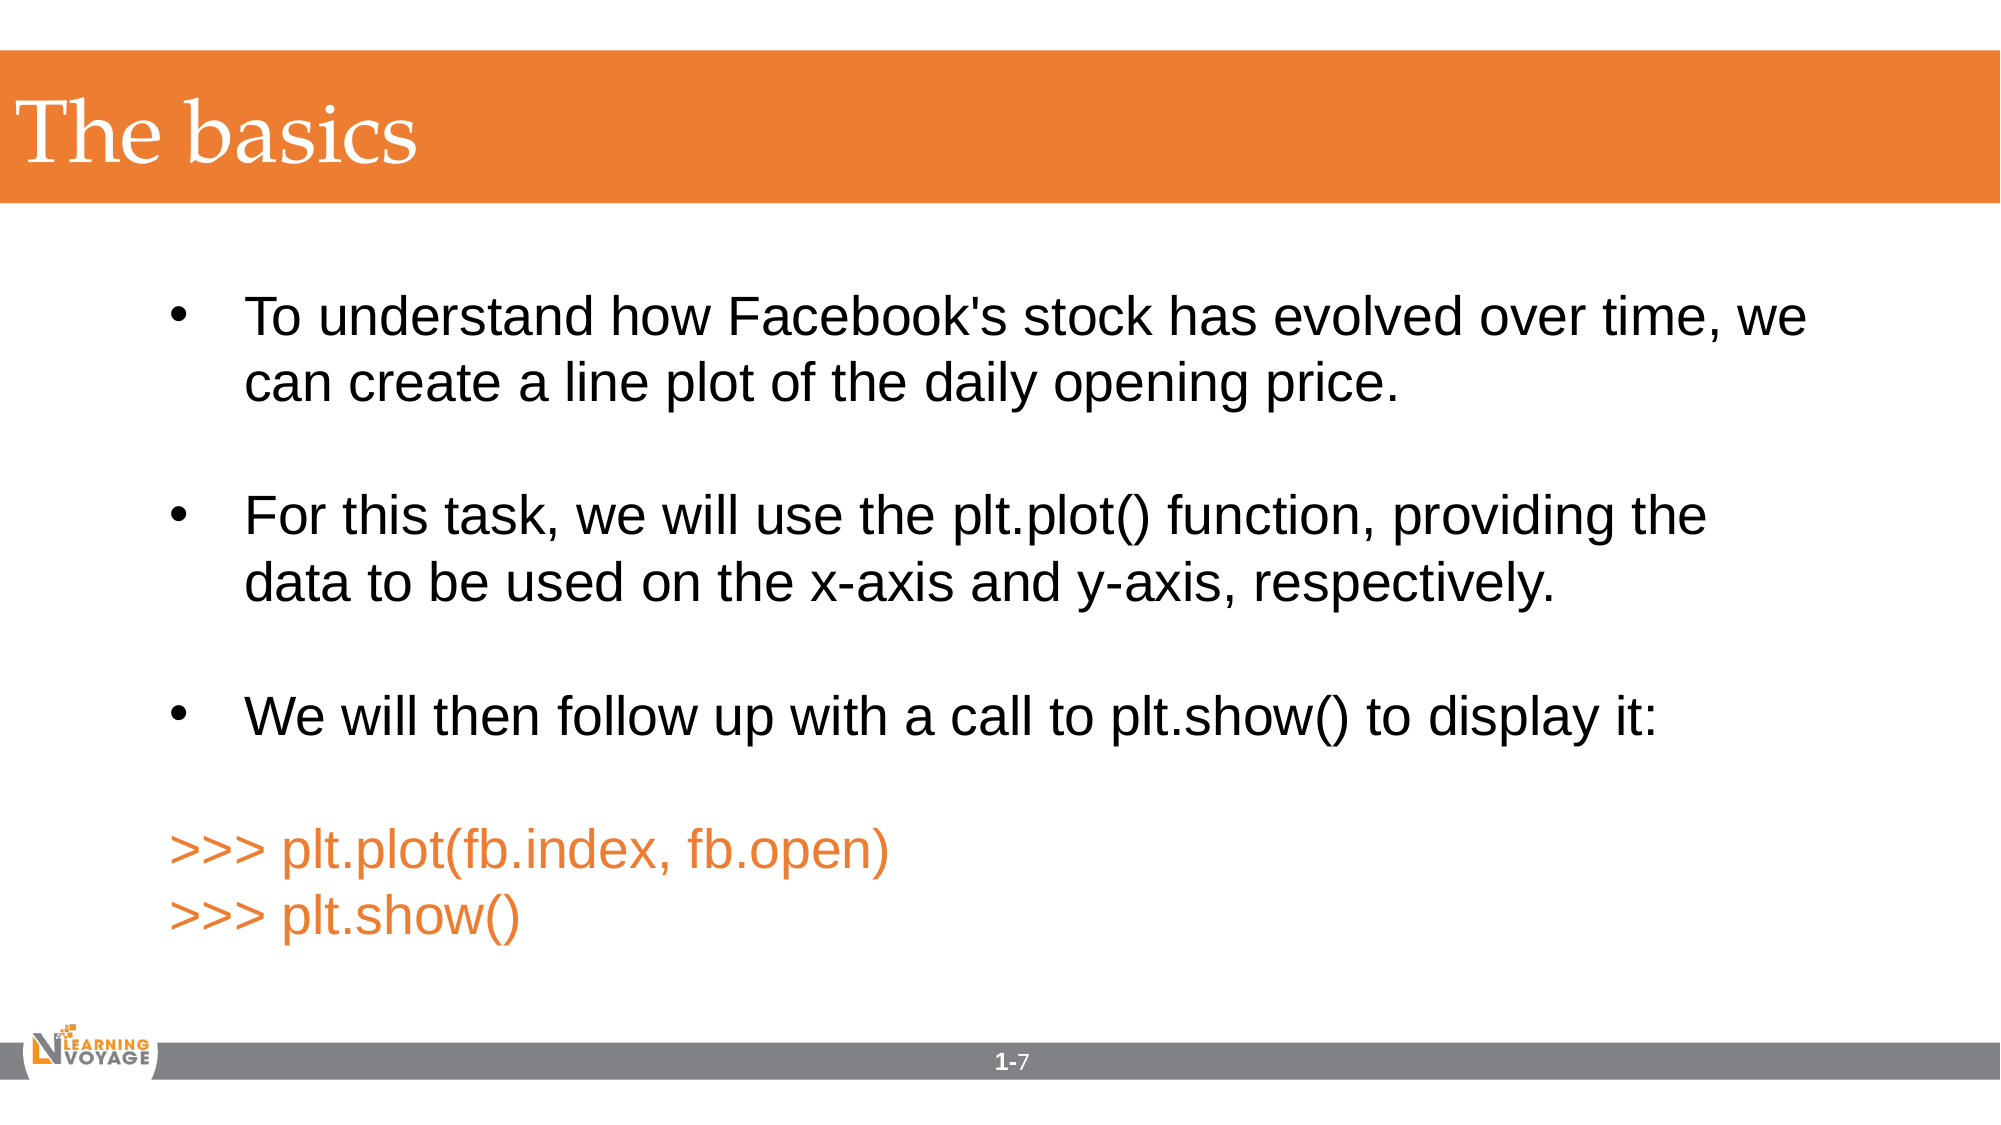

The basics
To understand how Facebook's stock has evolved over time, we can create a line plot of the daily opening price.

For this task, we will use the plt.plot() function, providing the data to be used on the x-axis and y-axis, respectively.

We will then follow up with a call to plt.show() to display it:

>>> plt.plot(fb.index, fb.open)
>>> plt.show()
1-7